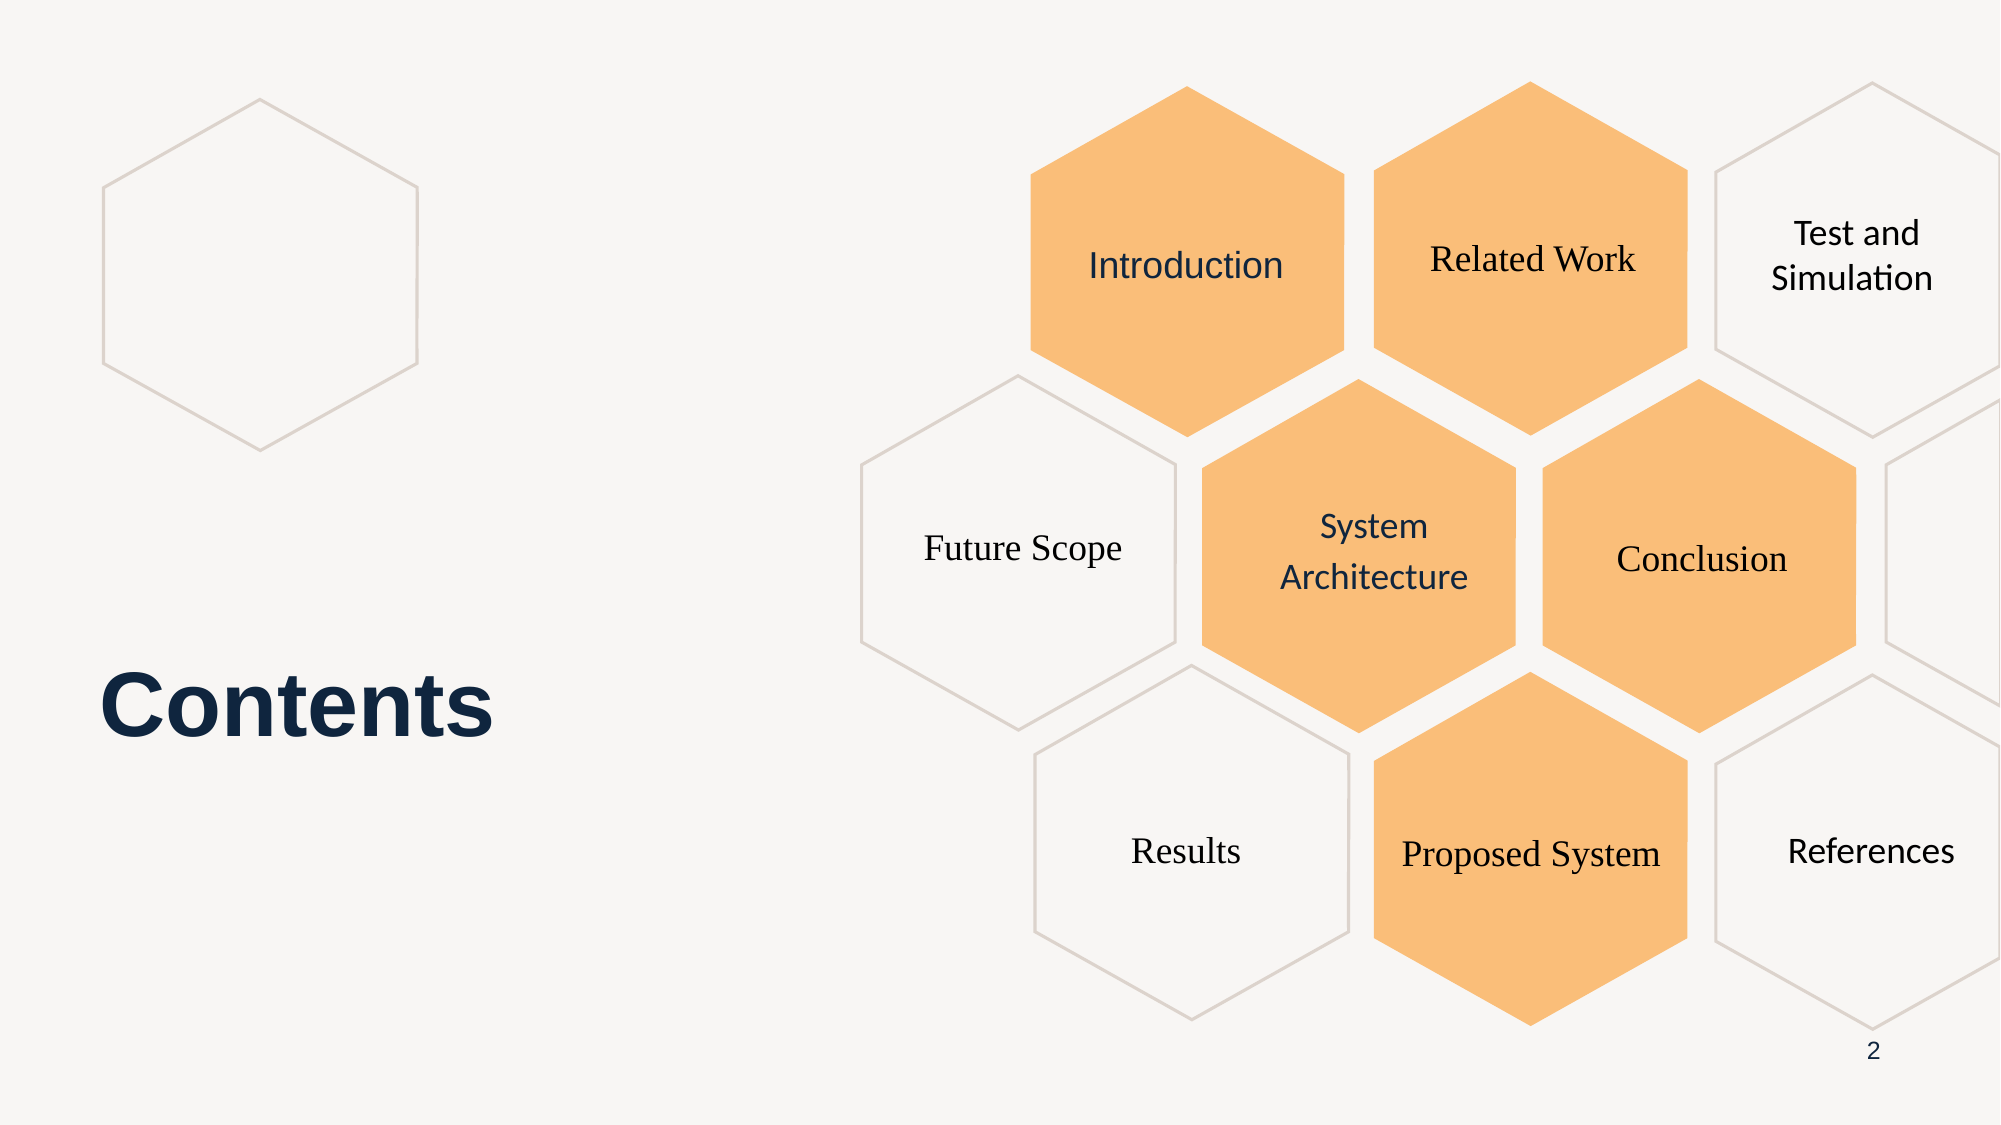

Related Work
Introduction
Test and Simulation
System Architecture
Future Scope
Conclusion
# Contents
Proposed System
References
Results
2